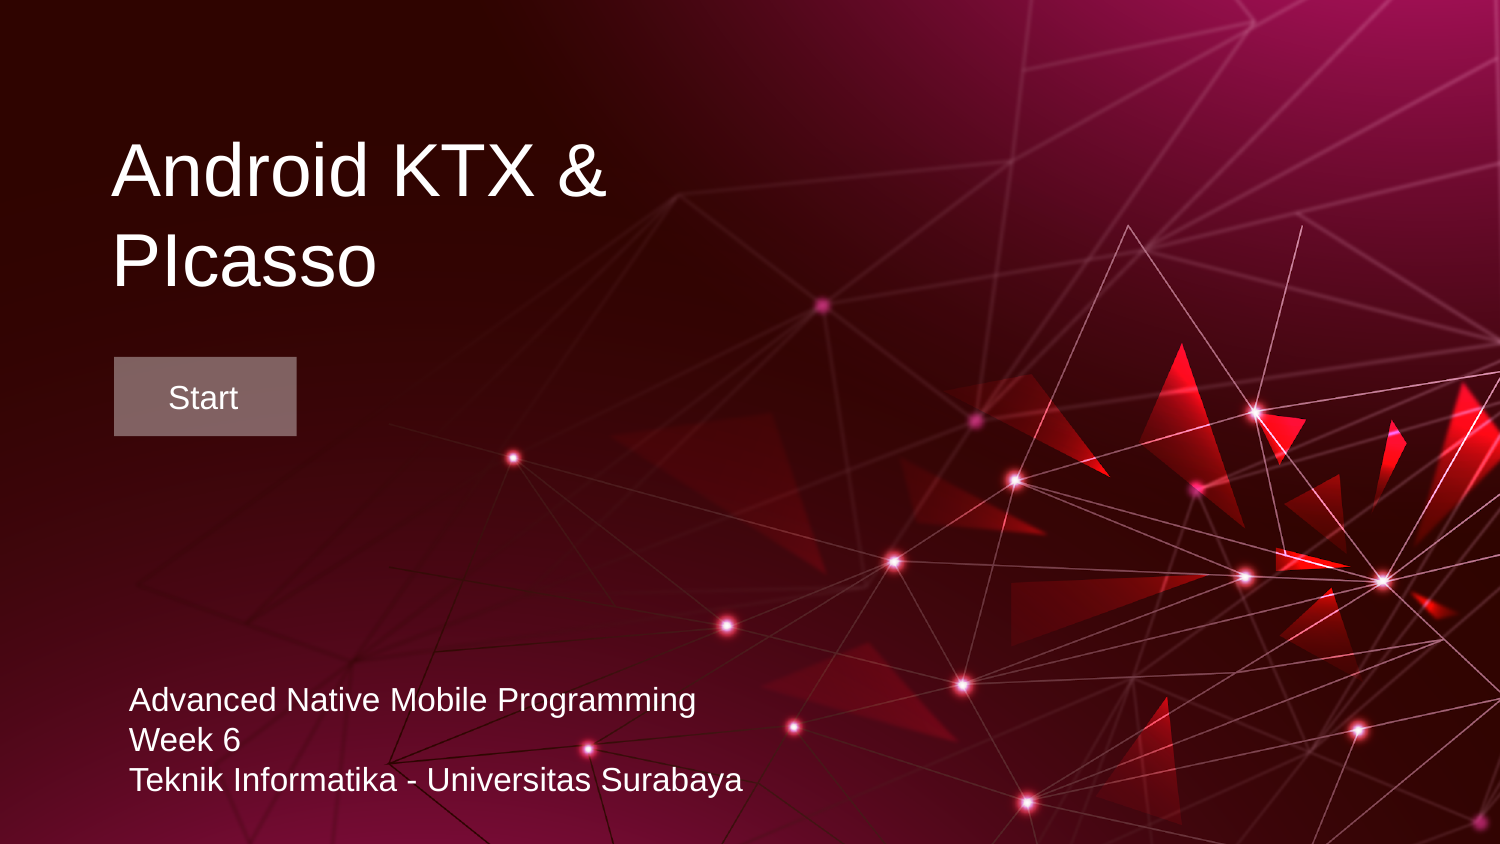

# Android KTX & PIcasso

Start
Advanced Native Mobile Programming
Week 6
Teknik Informatika - Universitas Surabaya